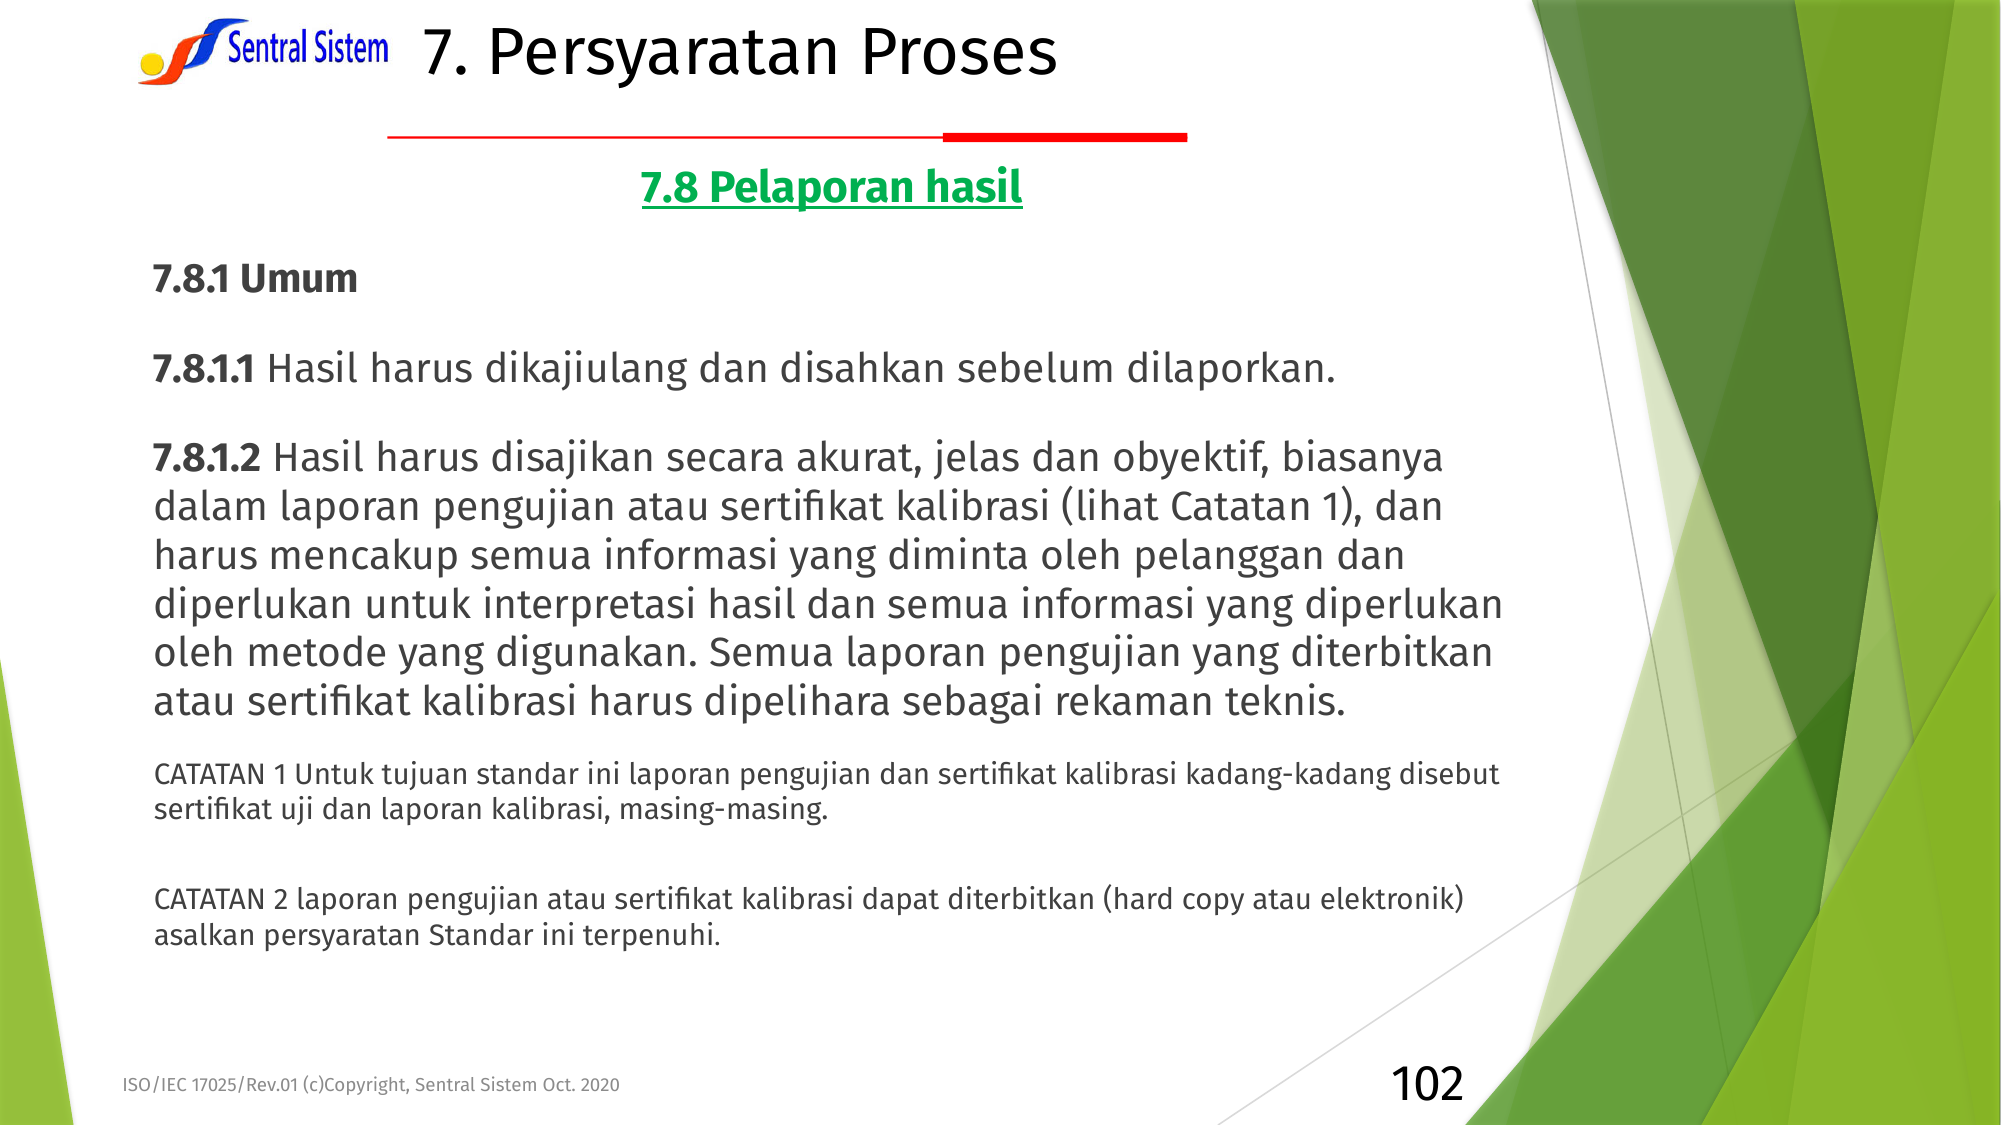

# 7. Persyaratan Proses

7.8 Pelaporan hasil
7.8.1 Umum
7.8.1.1 Hasil harus dikajiulang dan disahkan sebelum dilaporkan.
7.8.1.2 Hasil harus disajikan secara akurat, jelas dan obyektif, biasanya dalam laporan pengujian atau sertifikat kalibrasi (lihat Catatan 1), dan harus mencakup semua informasi yang diminta oleh pelanggan dan diperlukan untuk interpretasi hasil dan semua informasi yang diperlukan oleh metode yang digunakan. Semua laporan pengujian yang diterbitkan atau sertifikat kalibrasi harus dipelihara sebagai rekaman teknis.
CATATAN 1 Untuk tujuan standar ini laporan pengujian dan sertifikat kalibrasi kadang-kadang disebut sertifikat uji dan laporan kalibrasi, masing-masing.
CATATAN 2 laporan pengujian atau sertifikat kalibrasi dapat diterbitkan (hard copy atau elektronik) asalkan persyaratan Standar ini terpenuhi.

102
ISO/IEC 17025/Rev.01 (c)Copyright, Sentral Sistem Oct. 2020